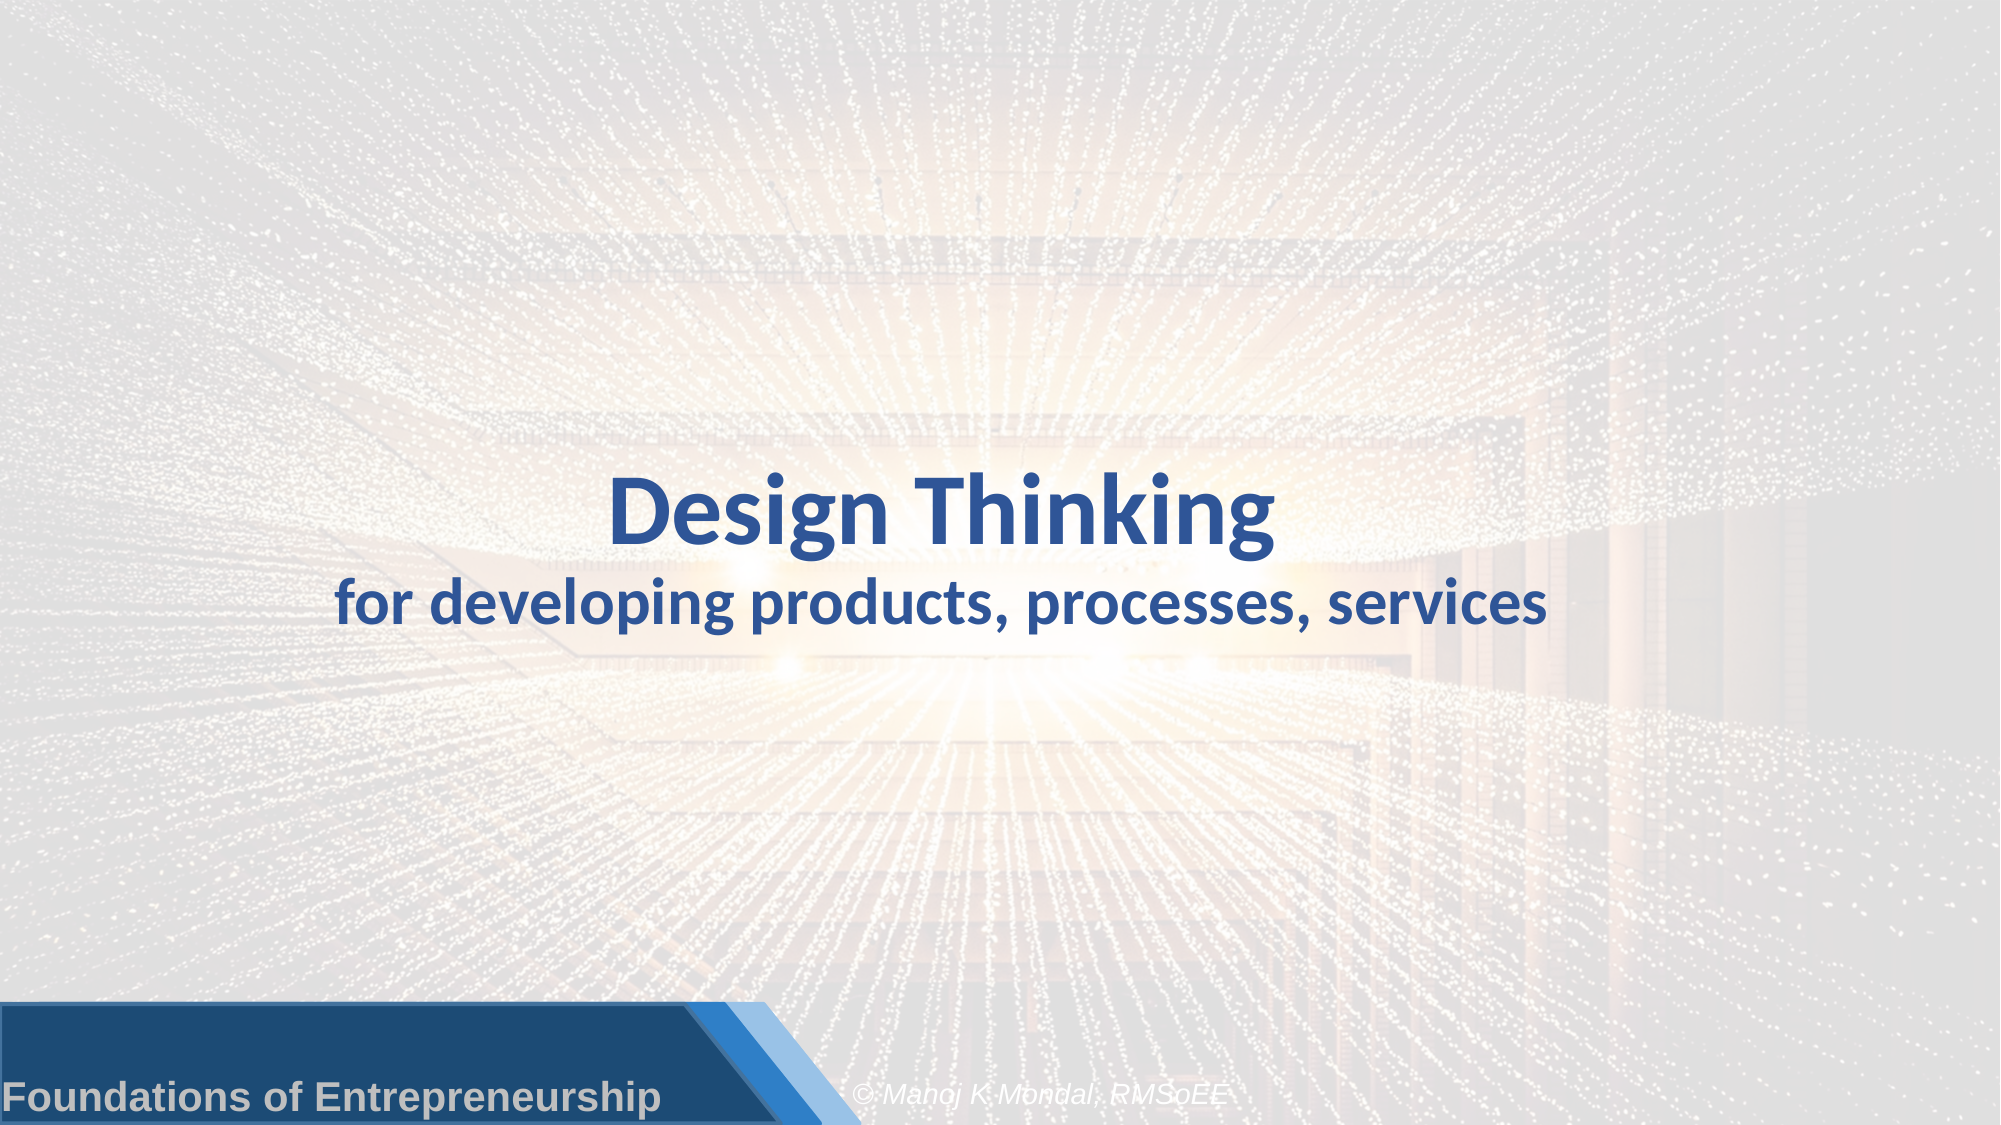

# Design Thinking for developing products, processes, services